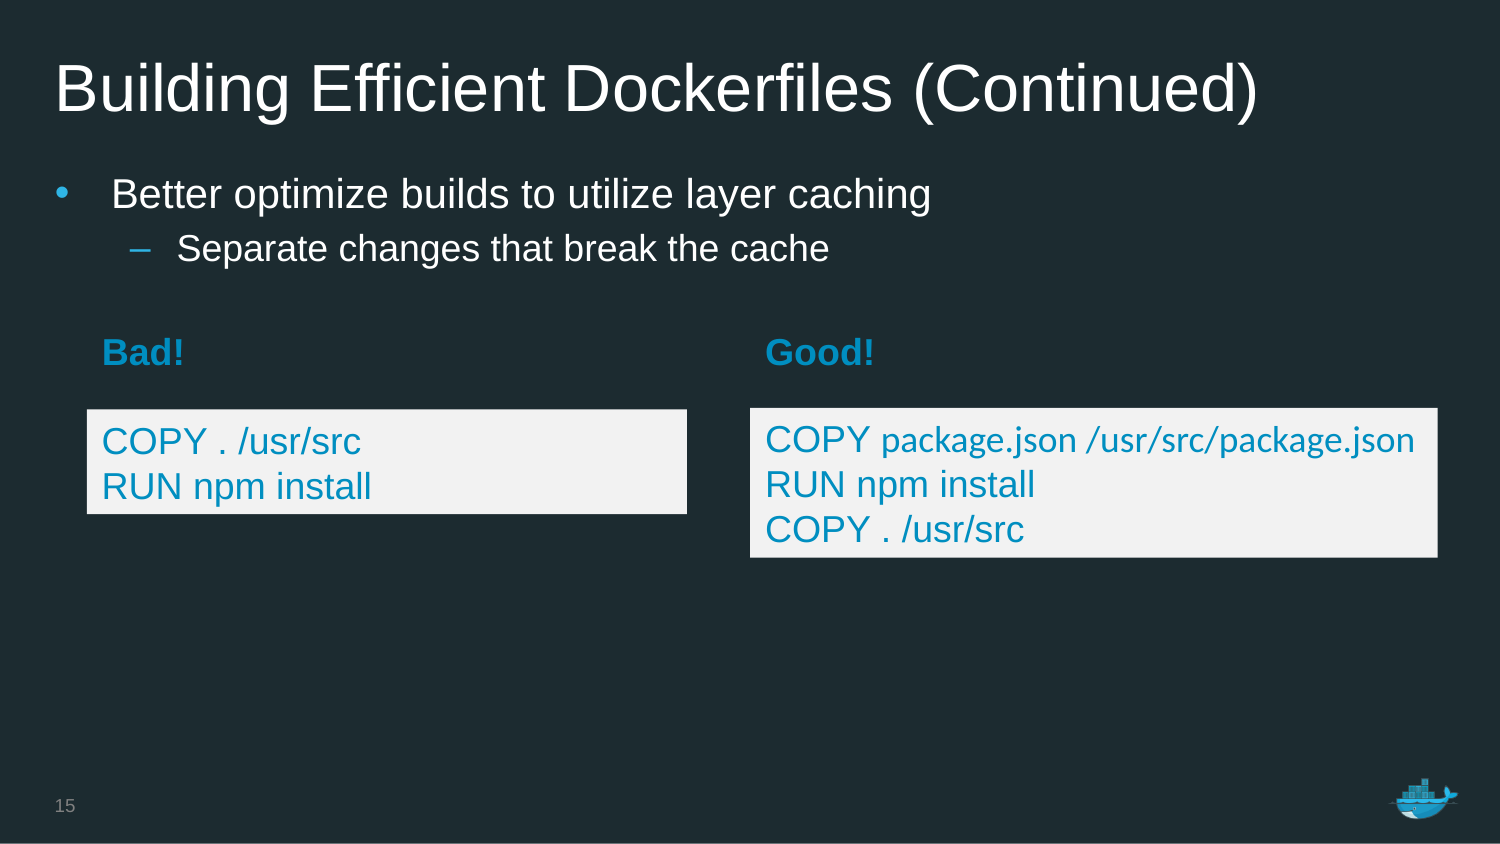

# Building Efficient Dockerfiles (Continued)
Better optimize builds to utilize layer caching
Separate changes that break the cache

Bad!
Good!
COPY package.json /usr/src/package.json
RUN npm install
COPY . /usr/src
COPY . /usr/src
RUN npm install
15